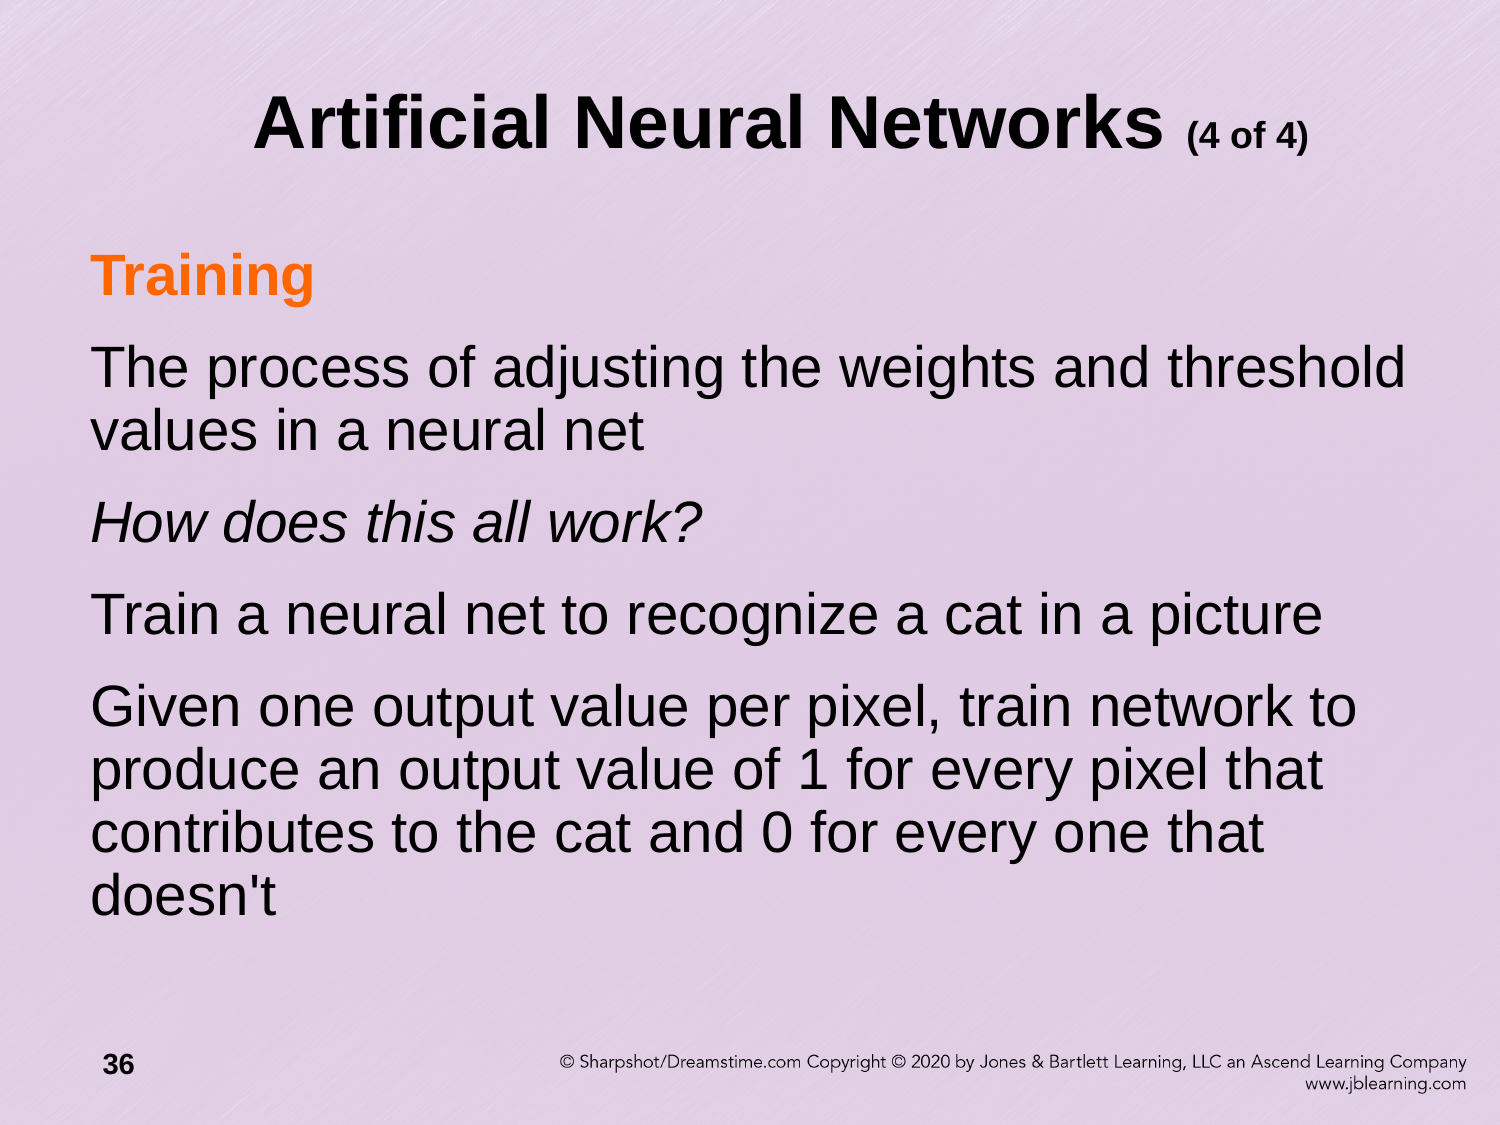

# Artificial Neural Networks (4 of 4)
Training
The process of adjusting the weights and threshold values in a neural net
How does this all work?
Train a neural net to recognize a cat in a picture
Given one output value per pixel, train network to produce an output value of 1 for every pixel that contributes to the cat and 0 for every one that doesn't
36